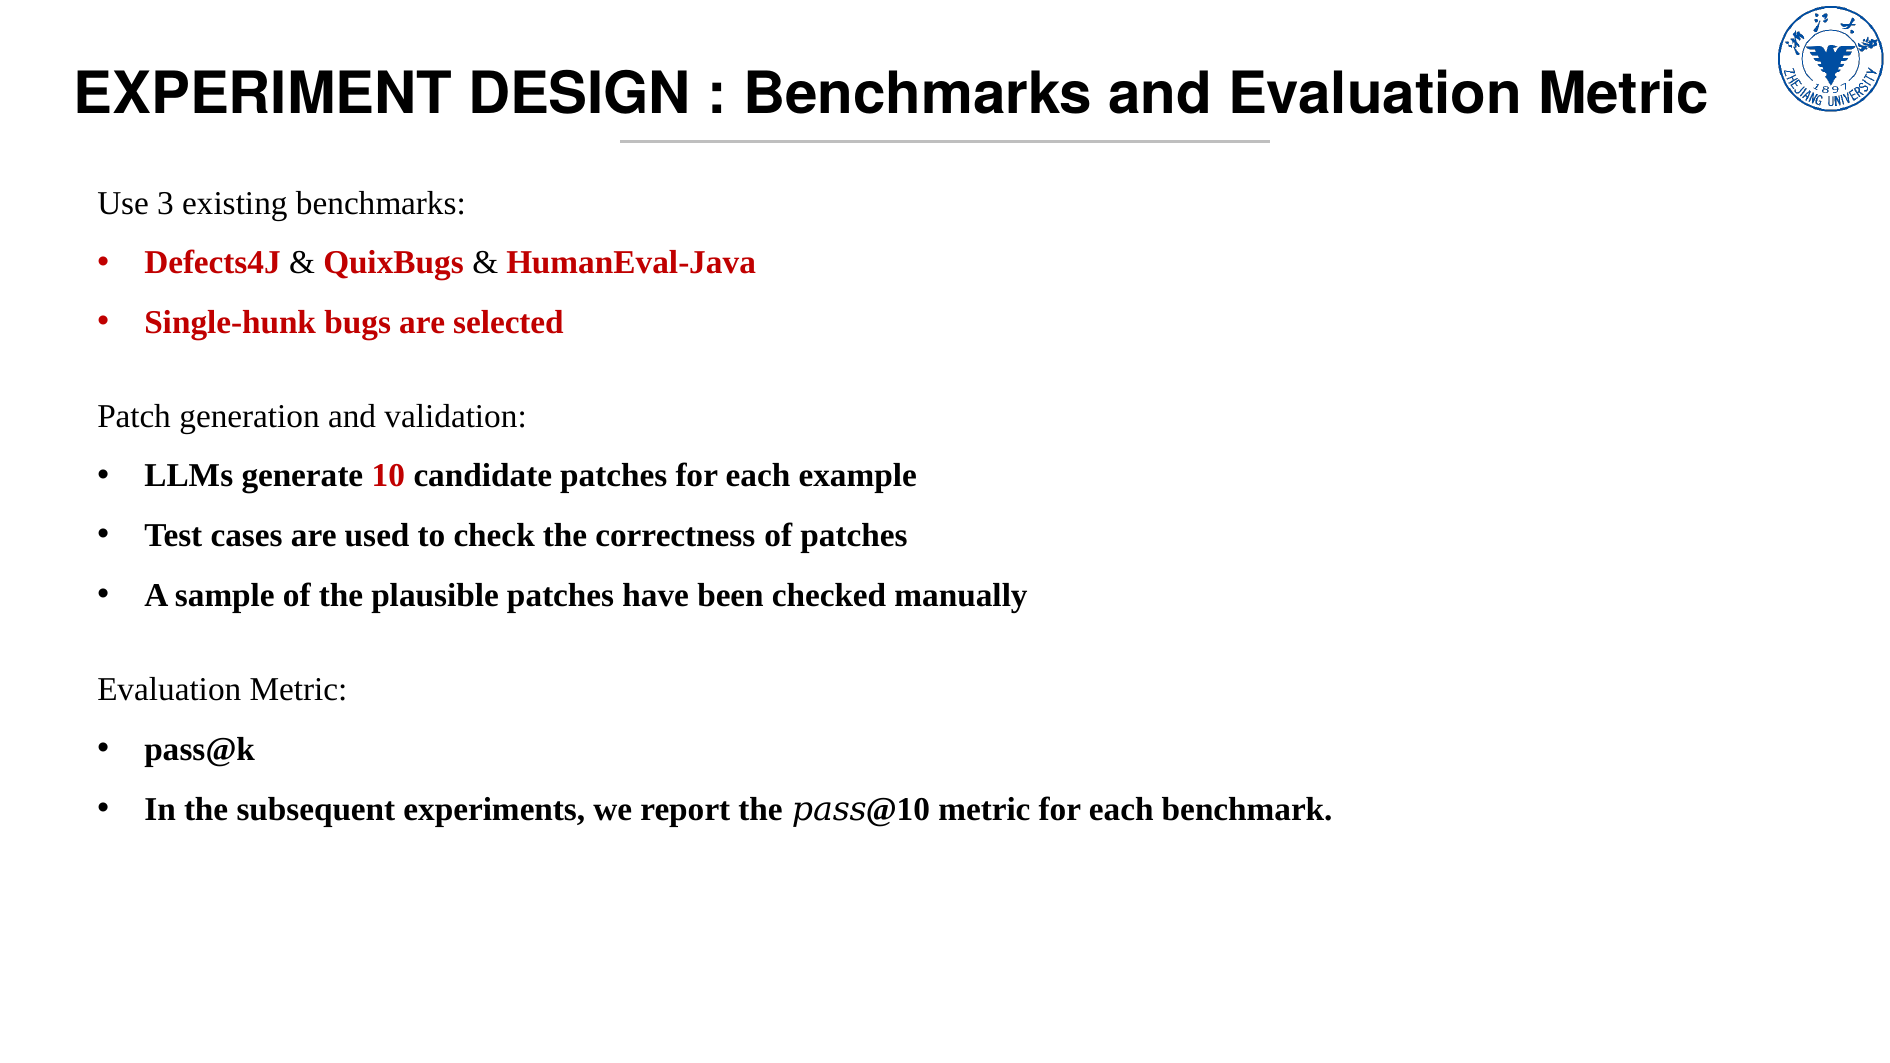

# EXPERIMENT DESIGN : Benchmarks and Evaluation Metric
Use 3 existing benchmarks:
Defects4J & QuixBugs & HumanEval-Java
Single-hunk bugs are selected
Patch generation and validation:
LLMs generate 10 candidate patches for each example
Test cases are used to check the correctness of patches
A sample of the plausible patches have been checked manually
Evaluation Metric:
pass@k
In the subsequent experiments, we report the 𝑝𝑎𝑠𝑠@10 metric for each benchmark.